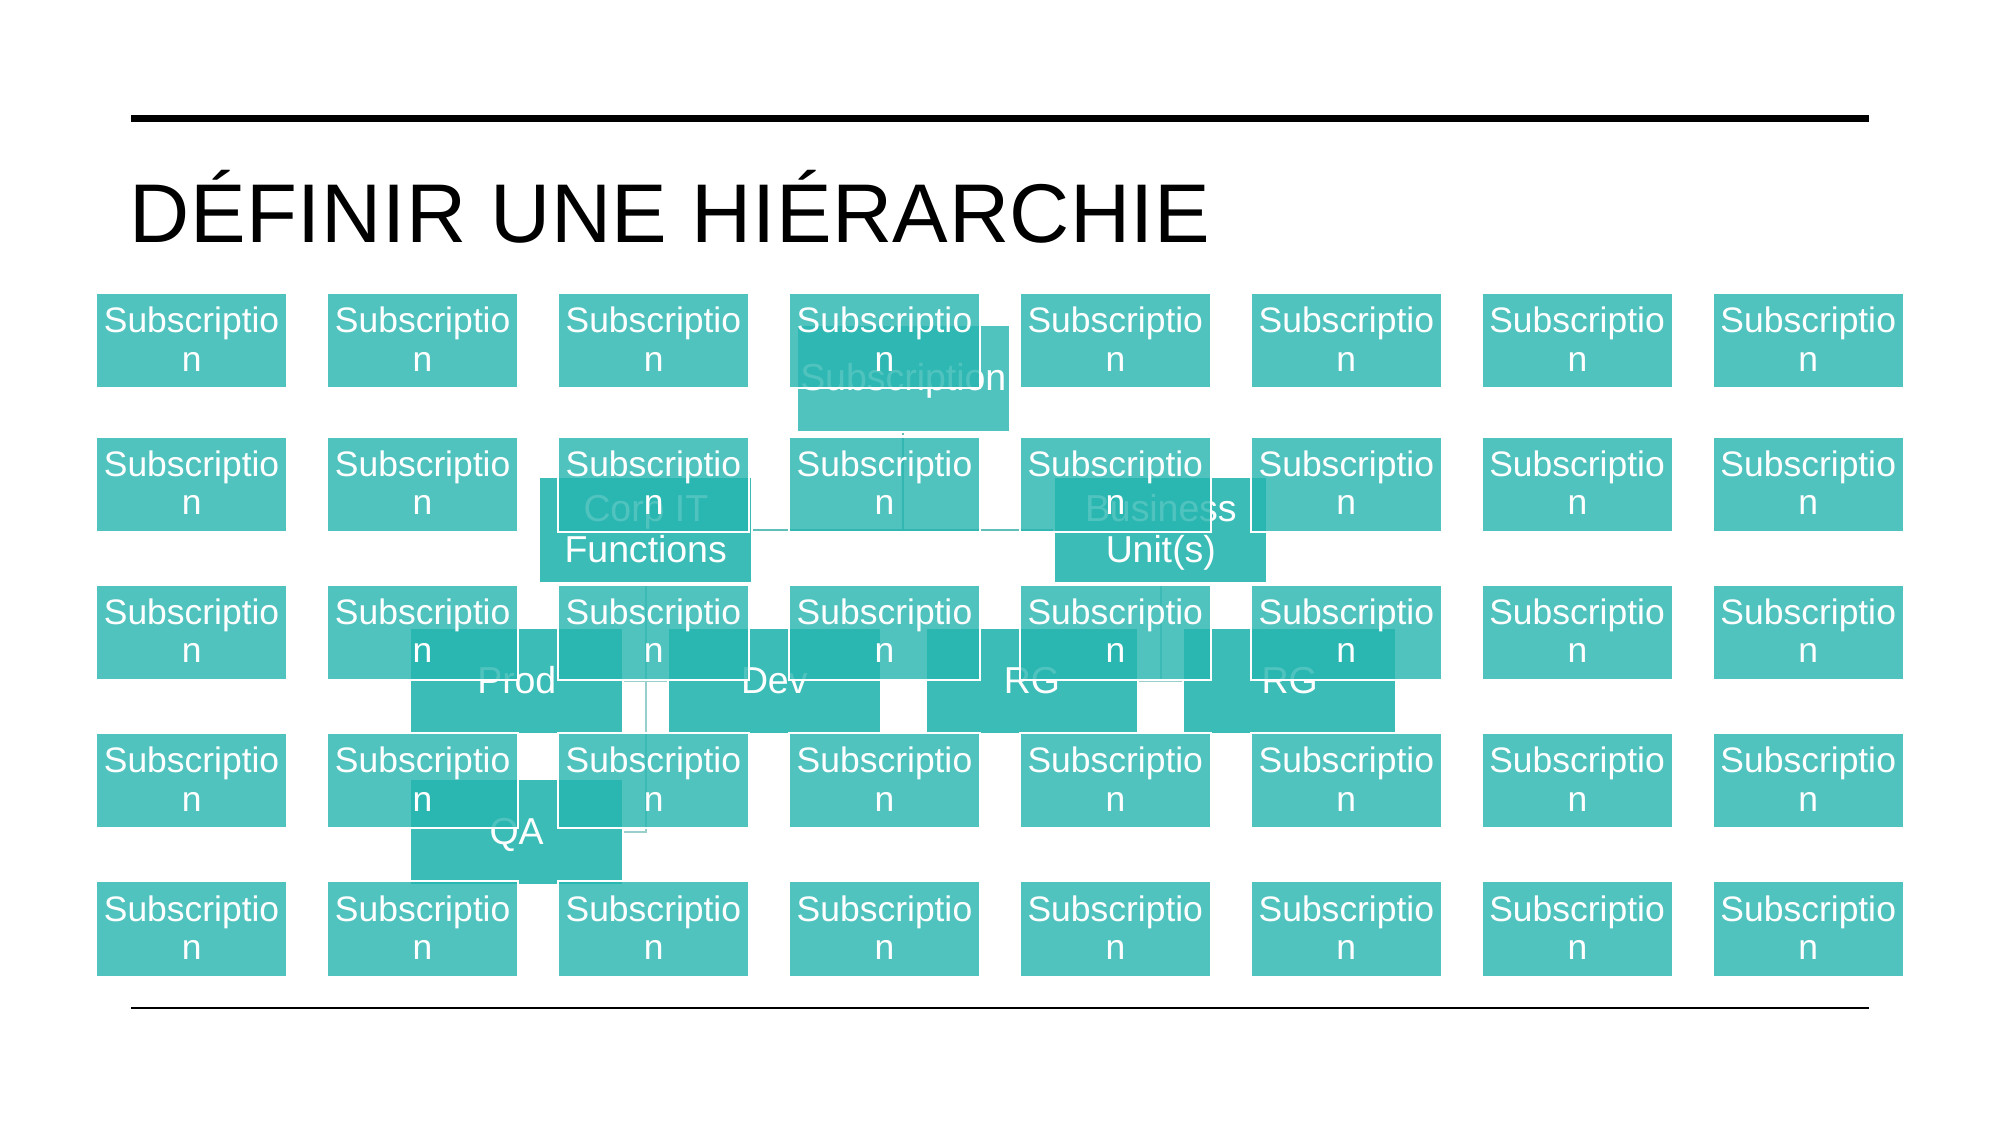

# Définir une hiérarchie
Subscription
Subscription
Subscription
Subscription
Subscription
Subscription
Subscription
Subscription
Subscription
Corp IT Functions
Prod
Dev
QA
Business Unit(s)
RG
RG

Subscription
Subscription
Subscription
Subscription
Subscription
Subscription
Subscription
Subscription
Subscription
Subscription
Subscription
Subscription
Subscription
Subscription
Subscription
Subscription
Subscription
Subscription
Subscription
Subscription
Subscription
Subscription
Subscription
Subscription
Subscription
Subscription
Subscription
Subscription
Subscription
Subscription
Subscription
Subscription